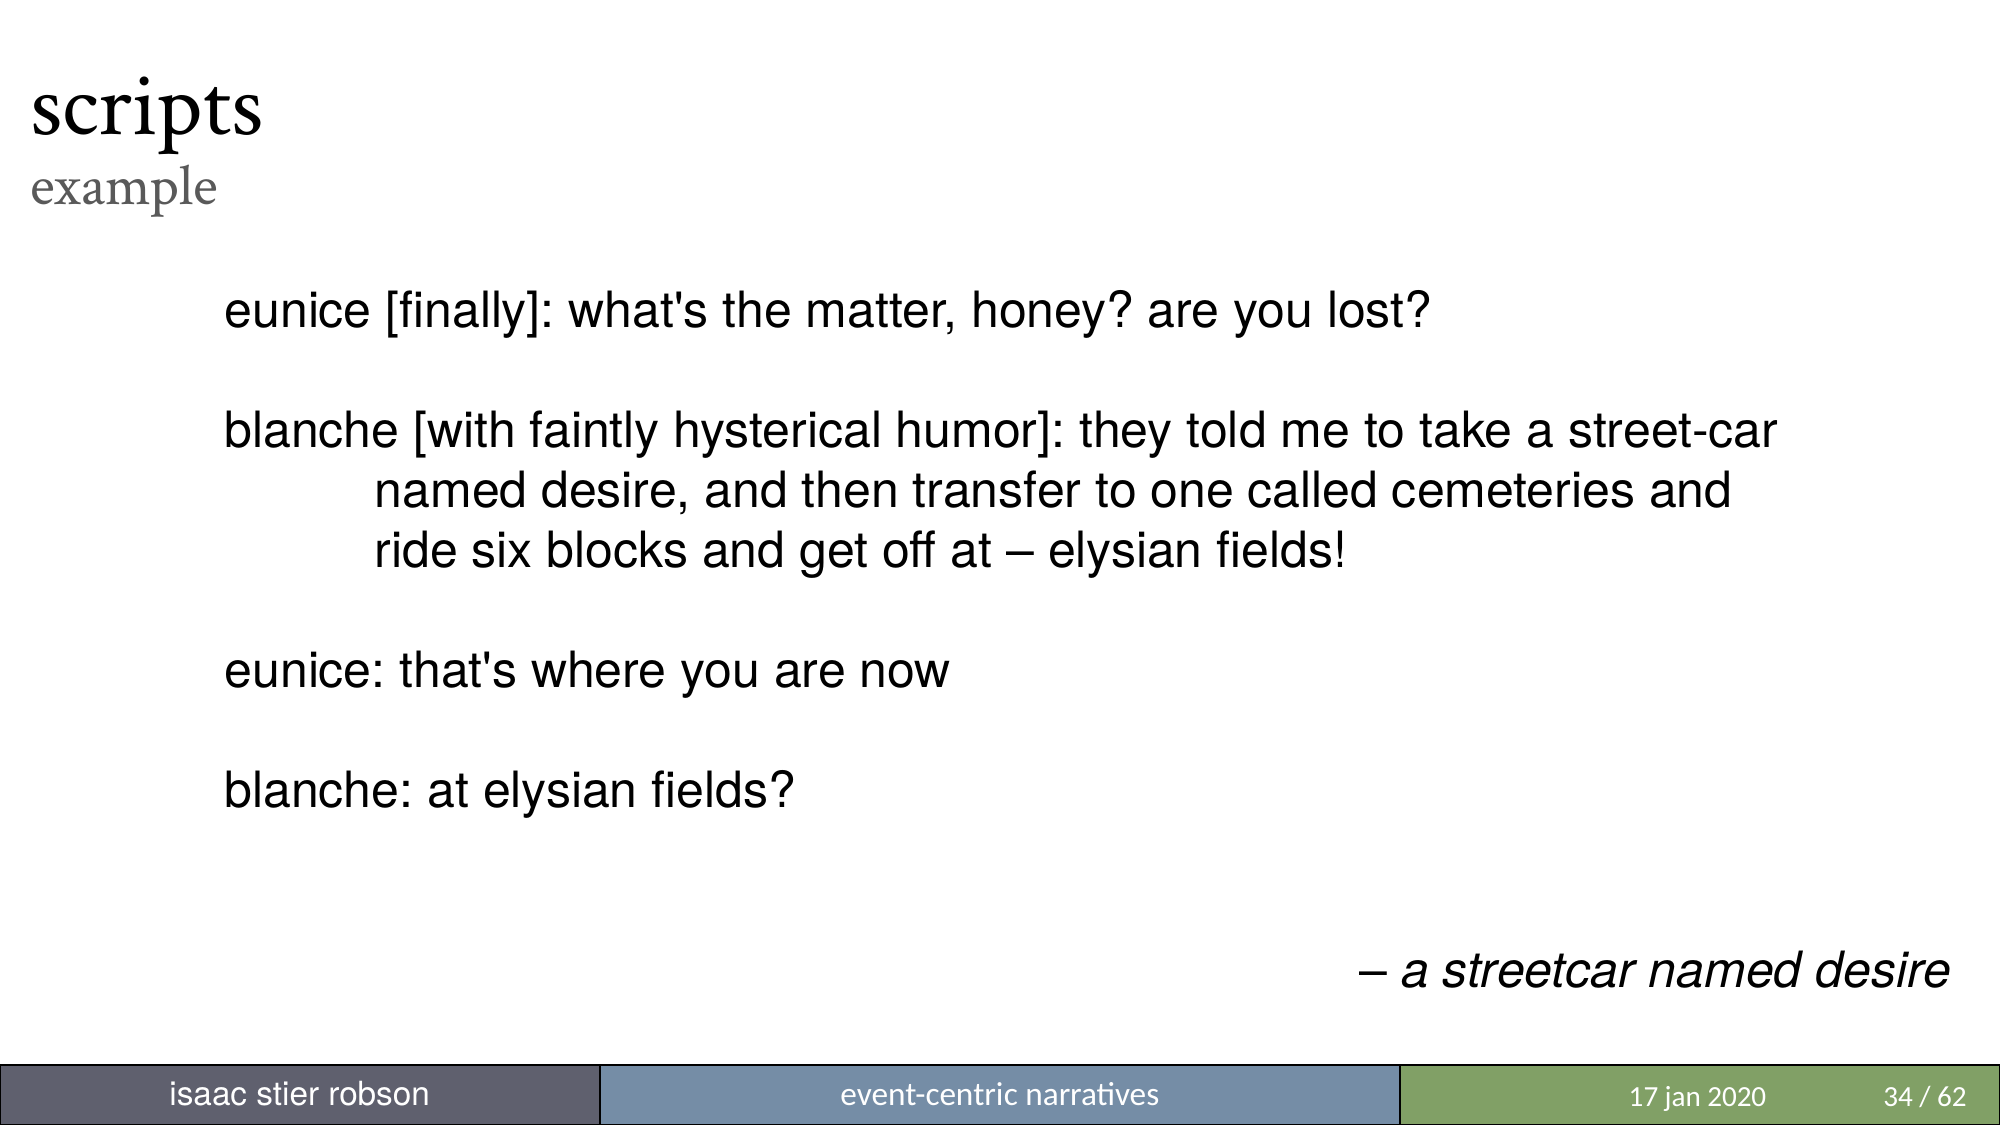

# scripts example
	eunice [finally]: what's the matter, honey? are you lost?

	blanche [with faintly hysterical humor]: they told me to take a street-car
		named desire, and then transfer to one called cemeteries and
		ride six blocks and get off at – elysian fields!

	eunice: that's where you are now

	blanche: at elysian fields?
– a streetcar named desire
isaac stier robson
event-centric narratives
   	       17 jan 2020	34 / 62